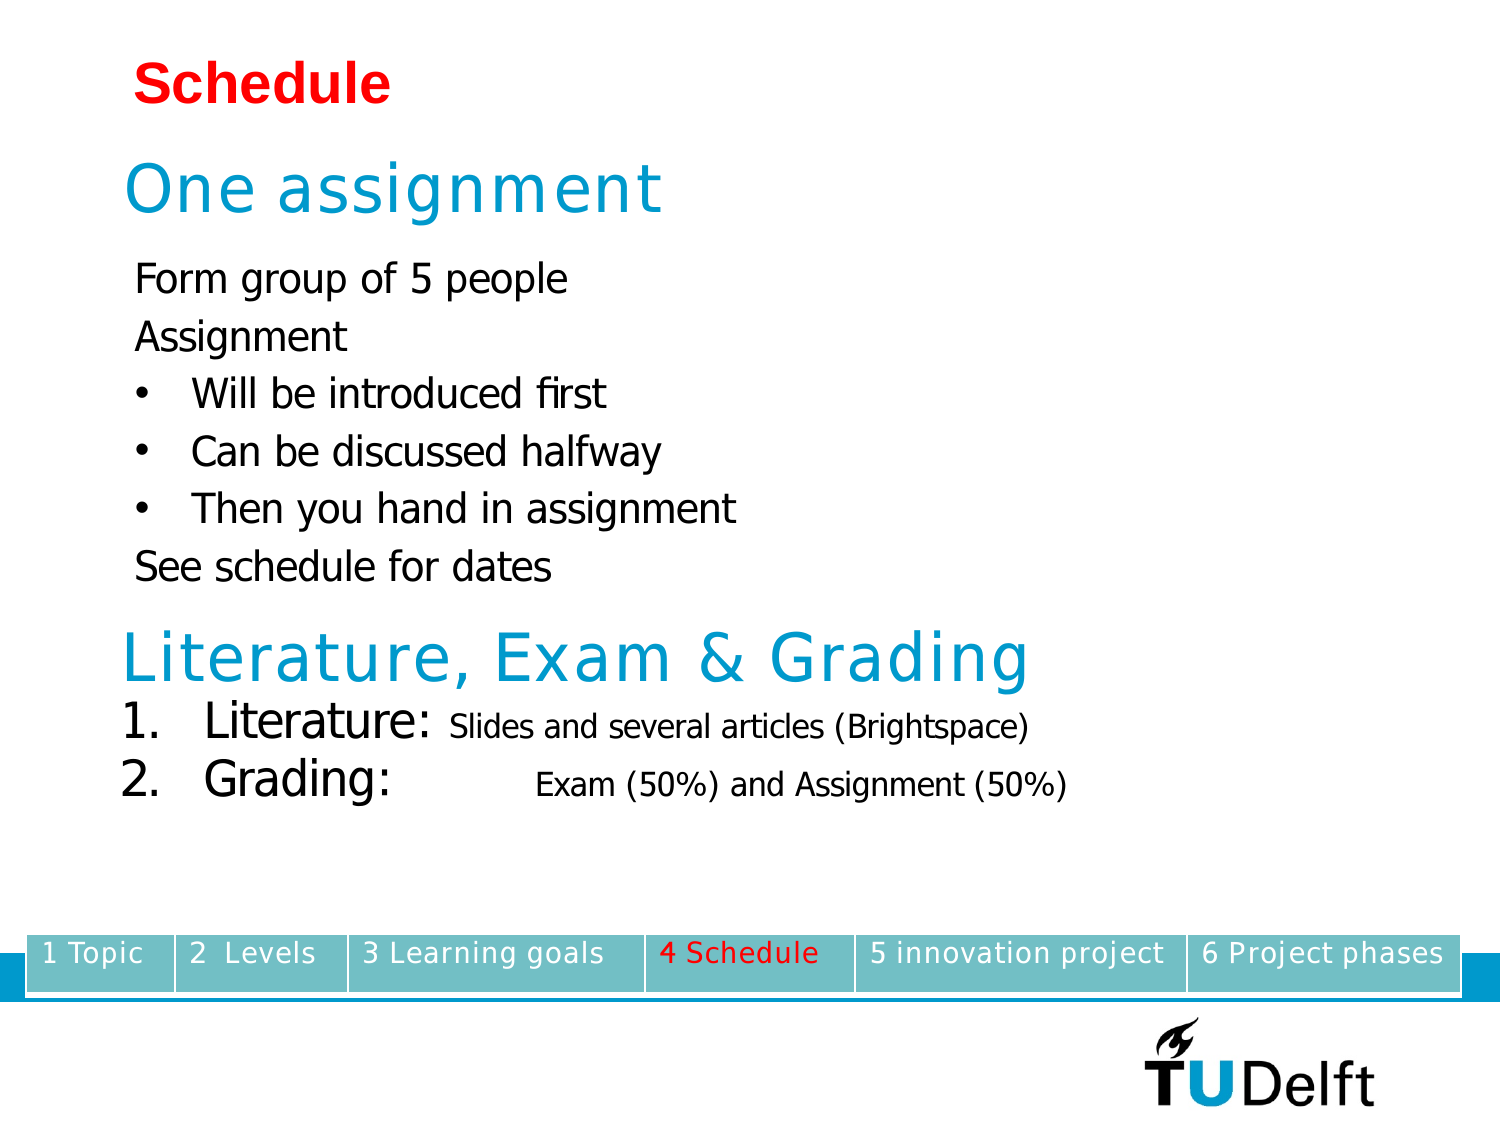

Schedule
# One assignment
Form group of 5 people
Assignment
Will be introduced first
Can be discussed halfway
Then you hand in assignment
See schedule for dates
Literature, Exam & Grading
Literature: Slides and several articles (Brightspace)
Grading: 	   Exam (50%) and Assignment (50%)

| 1 Topic | 2 Levels | 3 Learning goals | 4 Schedule | 5 innovation project | 6 Project phases |
| --- | --- | --- | --- | --- | --- |